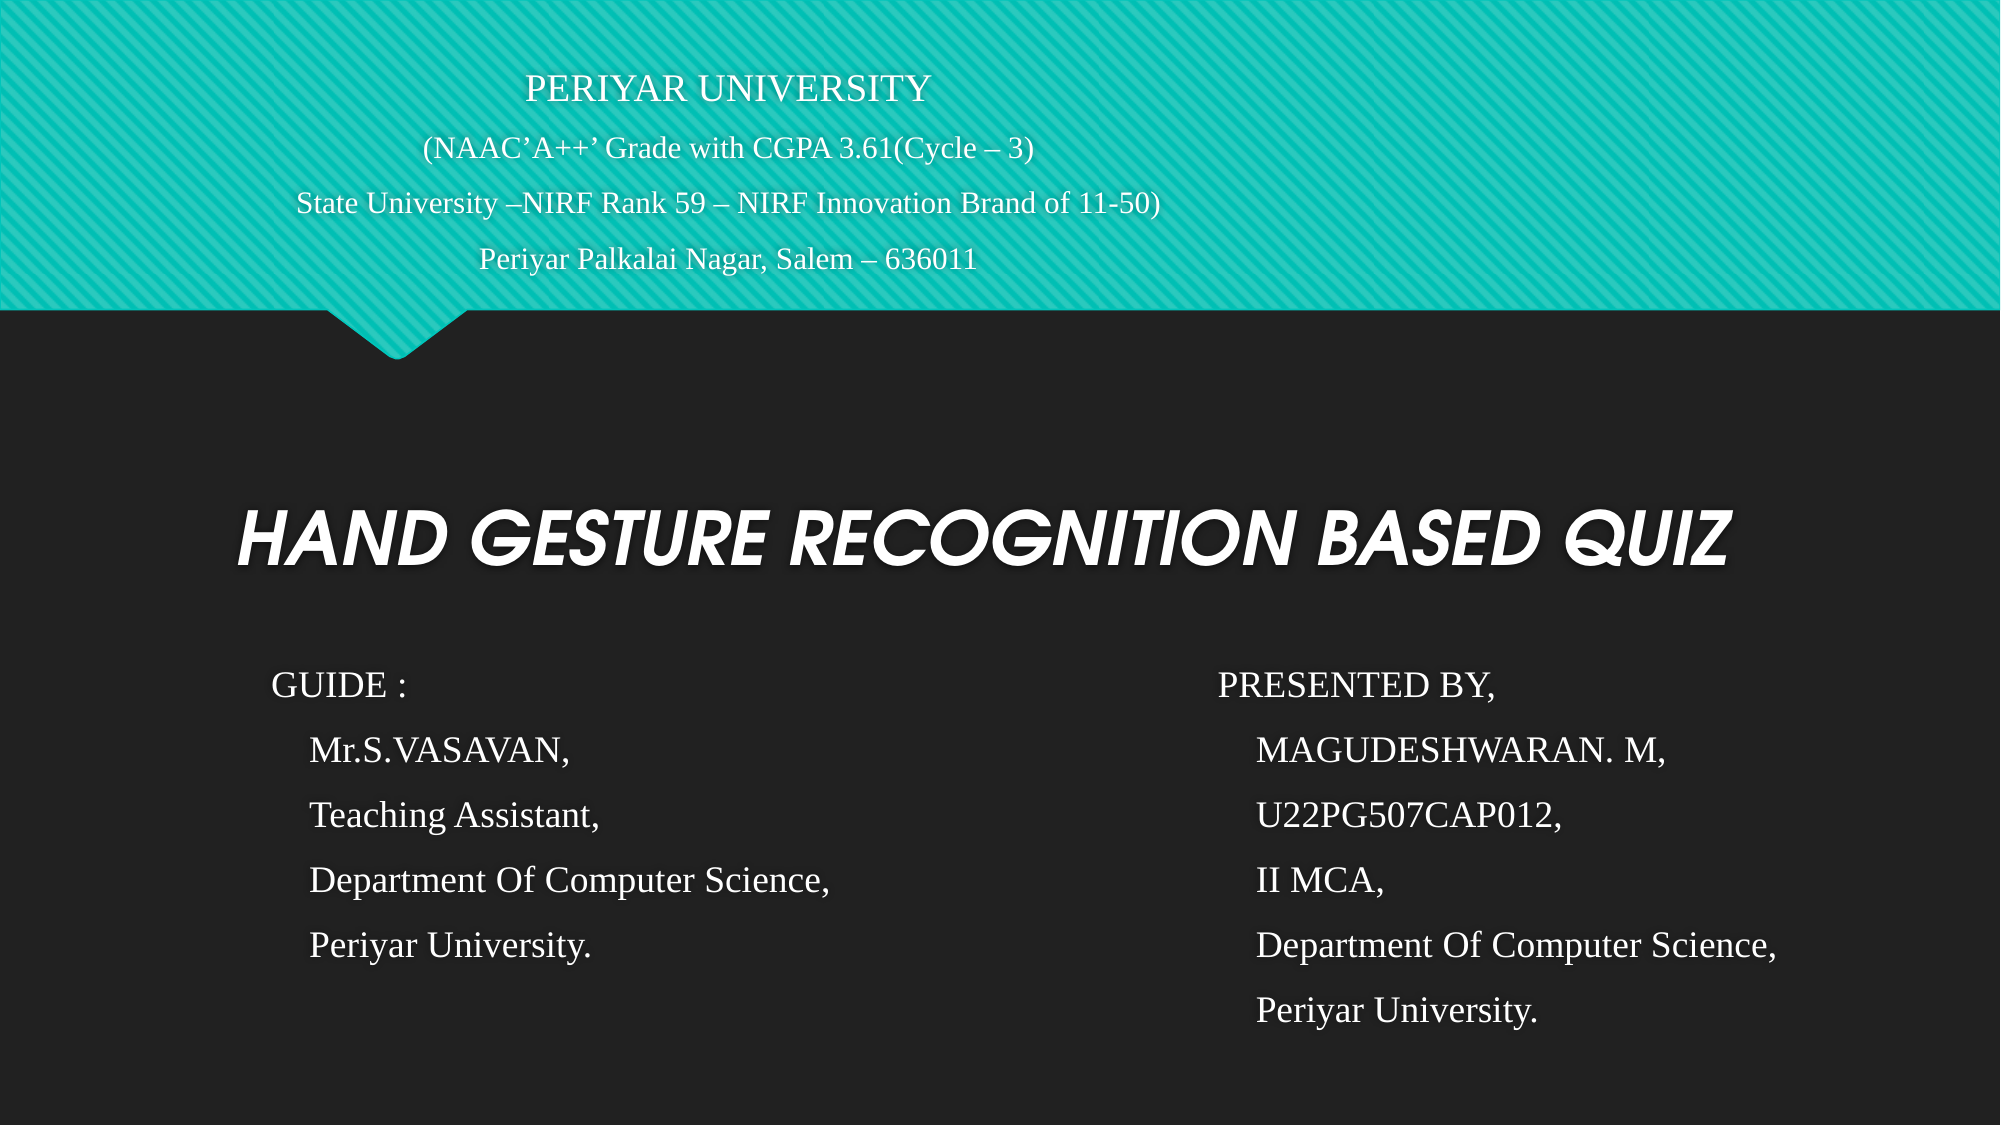

PERIYAR UNIVERSITY
(NAAC’A++’ Grade with CGPA 3.61(Cycle – 3)
State University –NIRF Rank 59 – NIRF Innovation Brand of 11-50)
Periyar Palkalai Nagar, Salem – 636011
# HAND GESTURE RECOGNITION BASED QUIZ
GUIDE :
    Mr.S.VASAVAN,
    Teaching Assistant,
    Department Of Computer Science,
    Periyar University.

PRESENTED BY,
    MAGUDESHWARAN. M,
    U22PG507CAP012,
    II MCA,
    Department Of Computer Science,
    Periyar University.